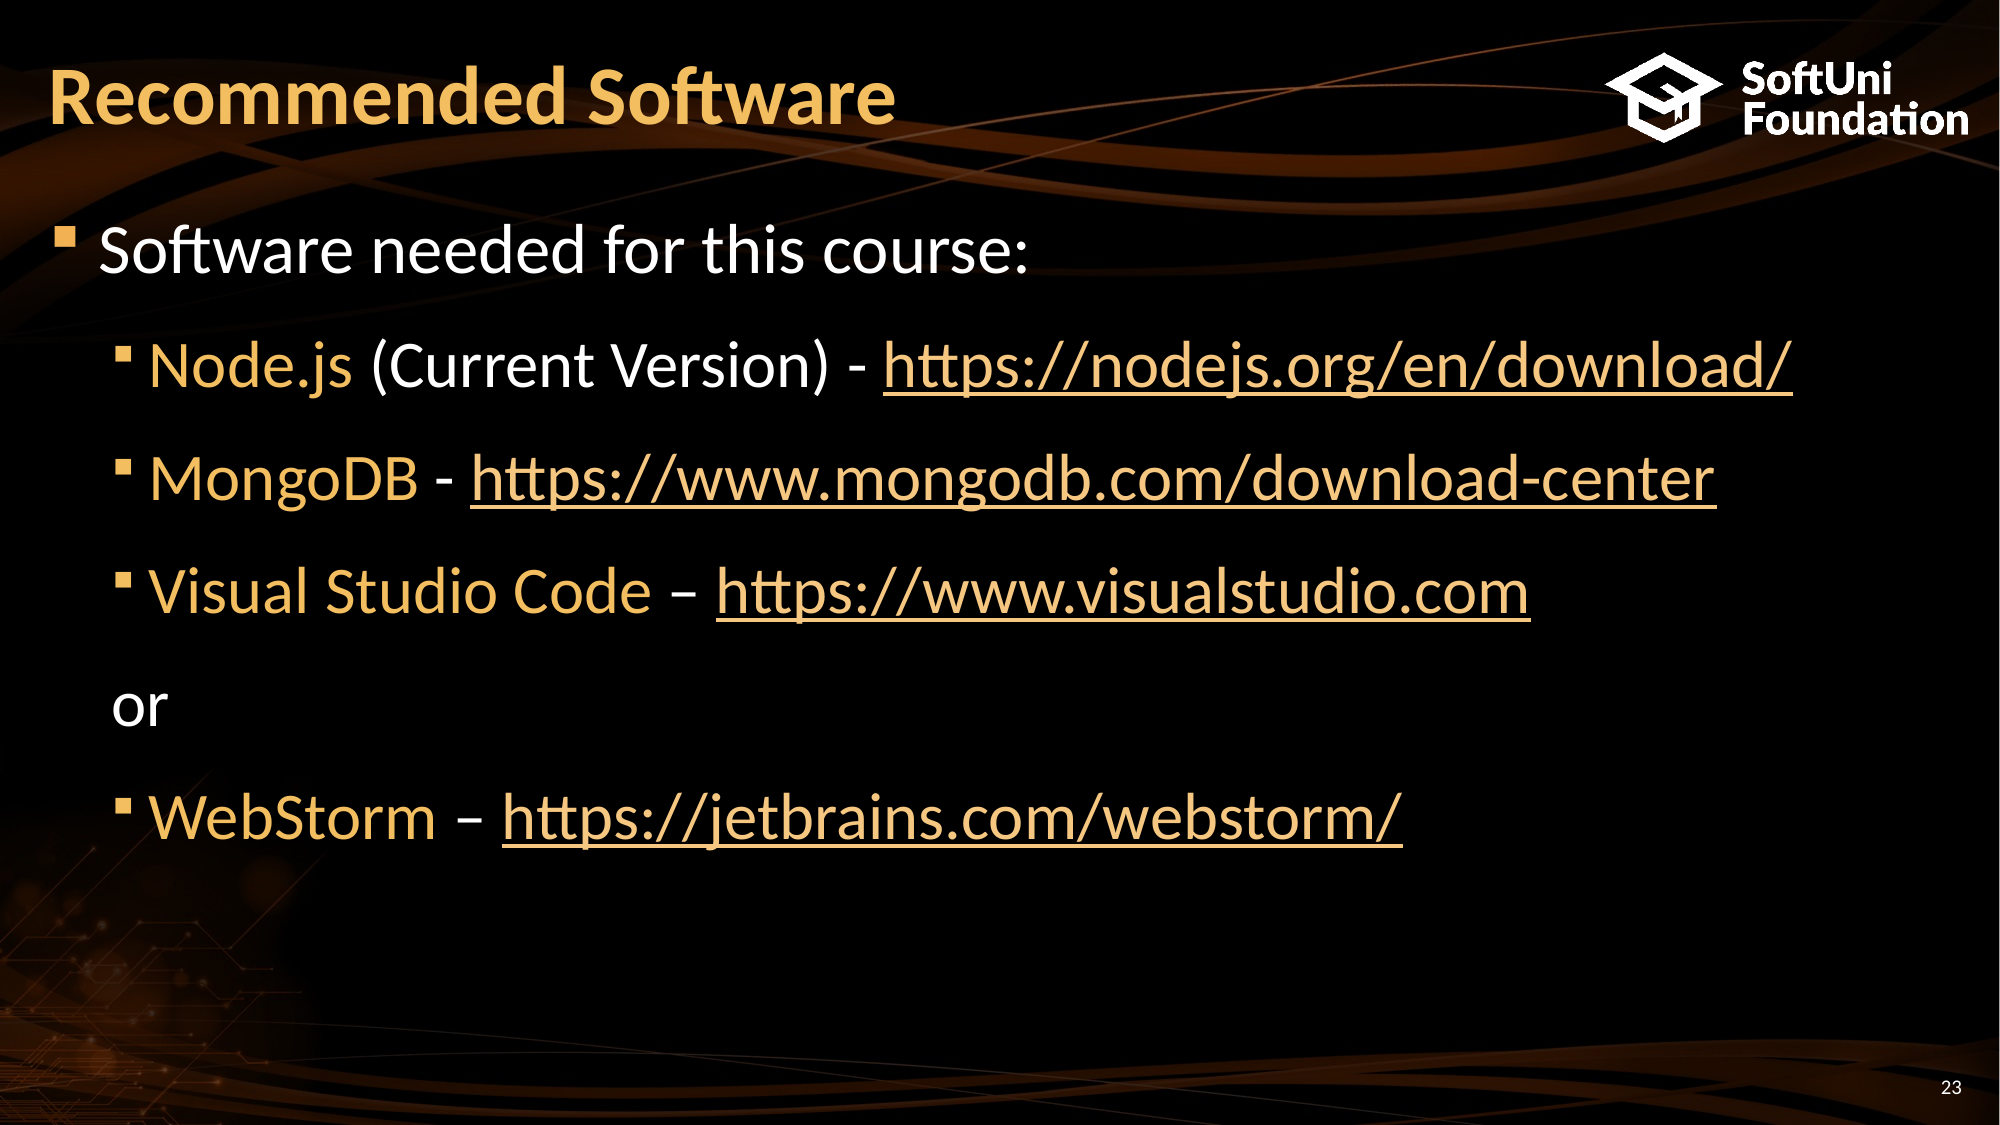

# Recommended Software
Software needed for this course:
Node.js (Current Version) - https://nodejs.org/en/download/
MongoDB - https://www.mongodb.com/download-center
Visual Studio Code – https://www.visualstudio.com
or
WebStorm – https://jetbrains.com/webstorm/
23